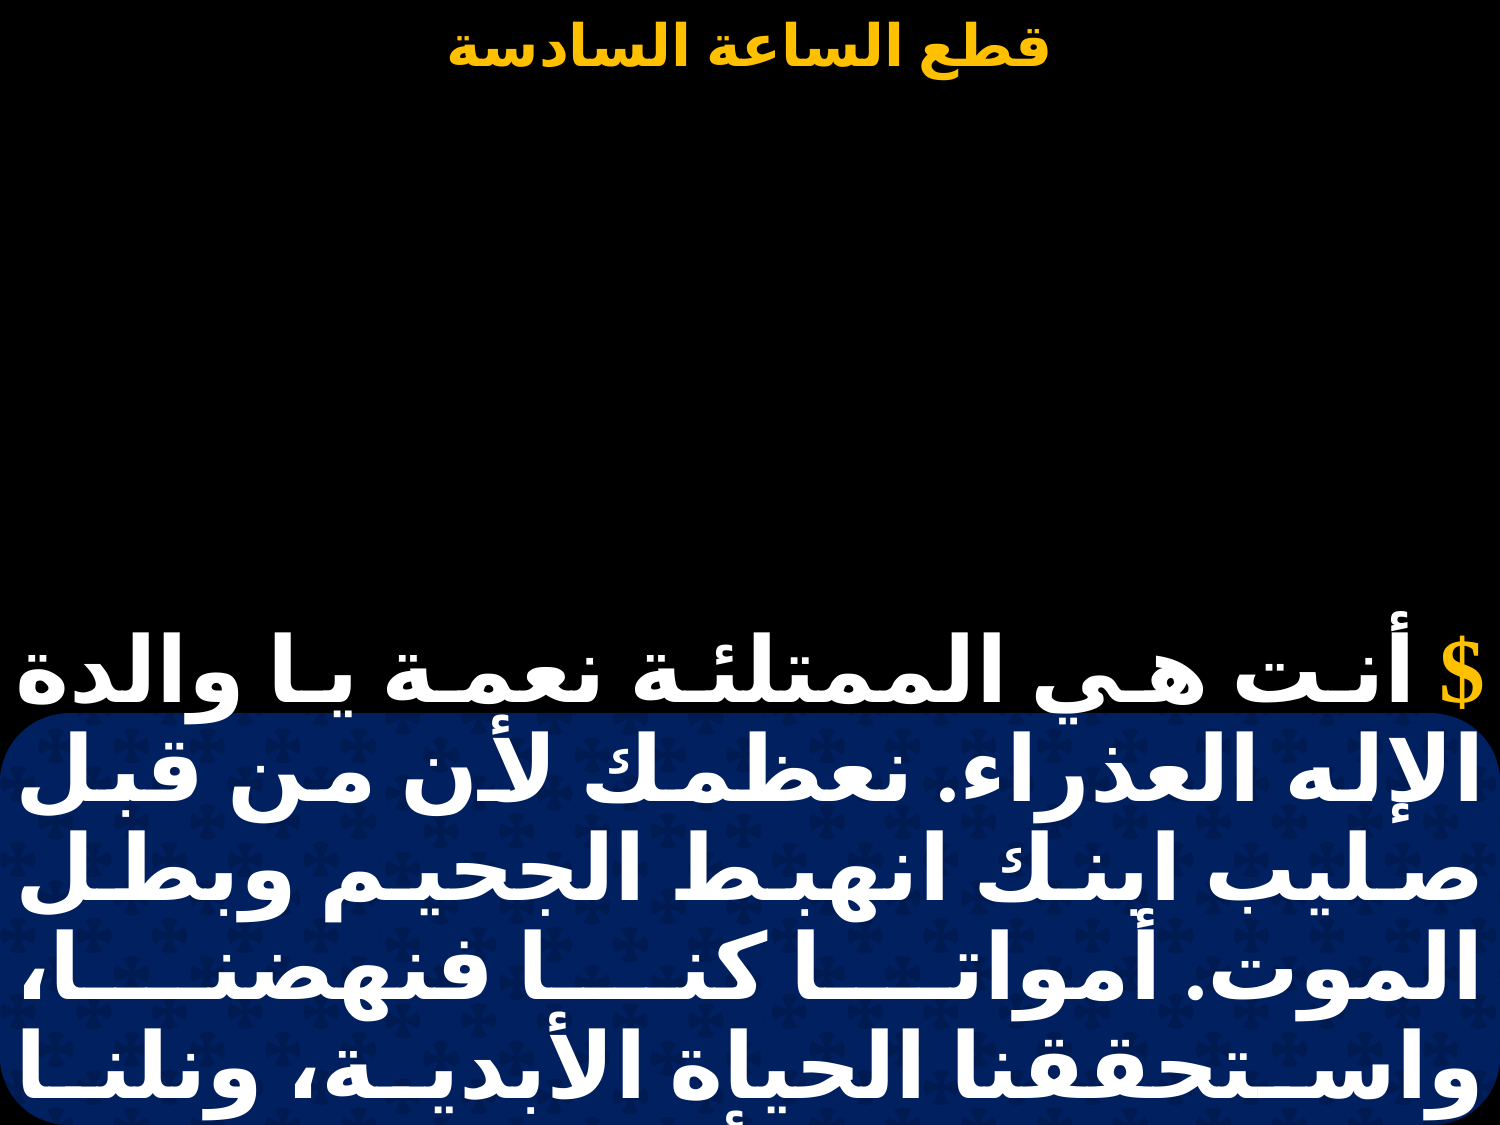

$ أنت هي الممتلئة نعمة يا والدة الإله العذراء. نعظمك لأن من قبل صليب ابنك انهبط الجحيم وبطل الموت. أمواتا كنا فنهضنا، واستحققنا الحياة الأبدية، ونلنا نعيم الفردوس الأول.